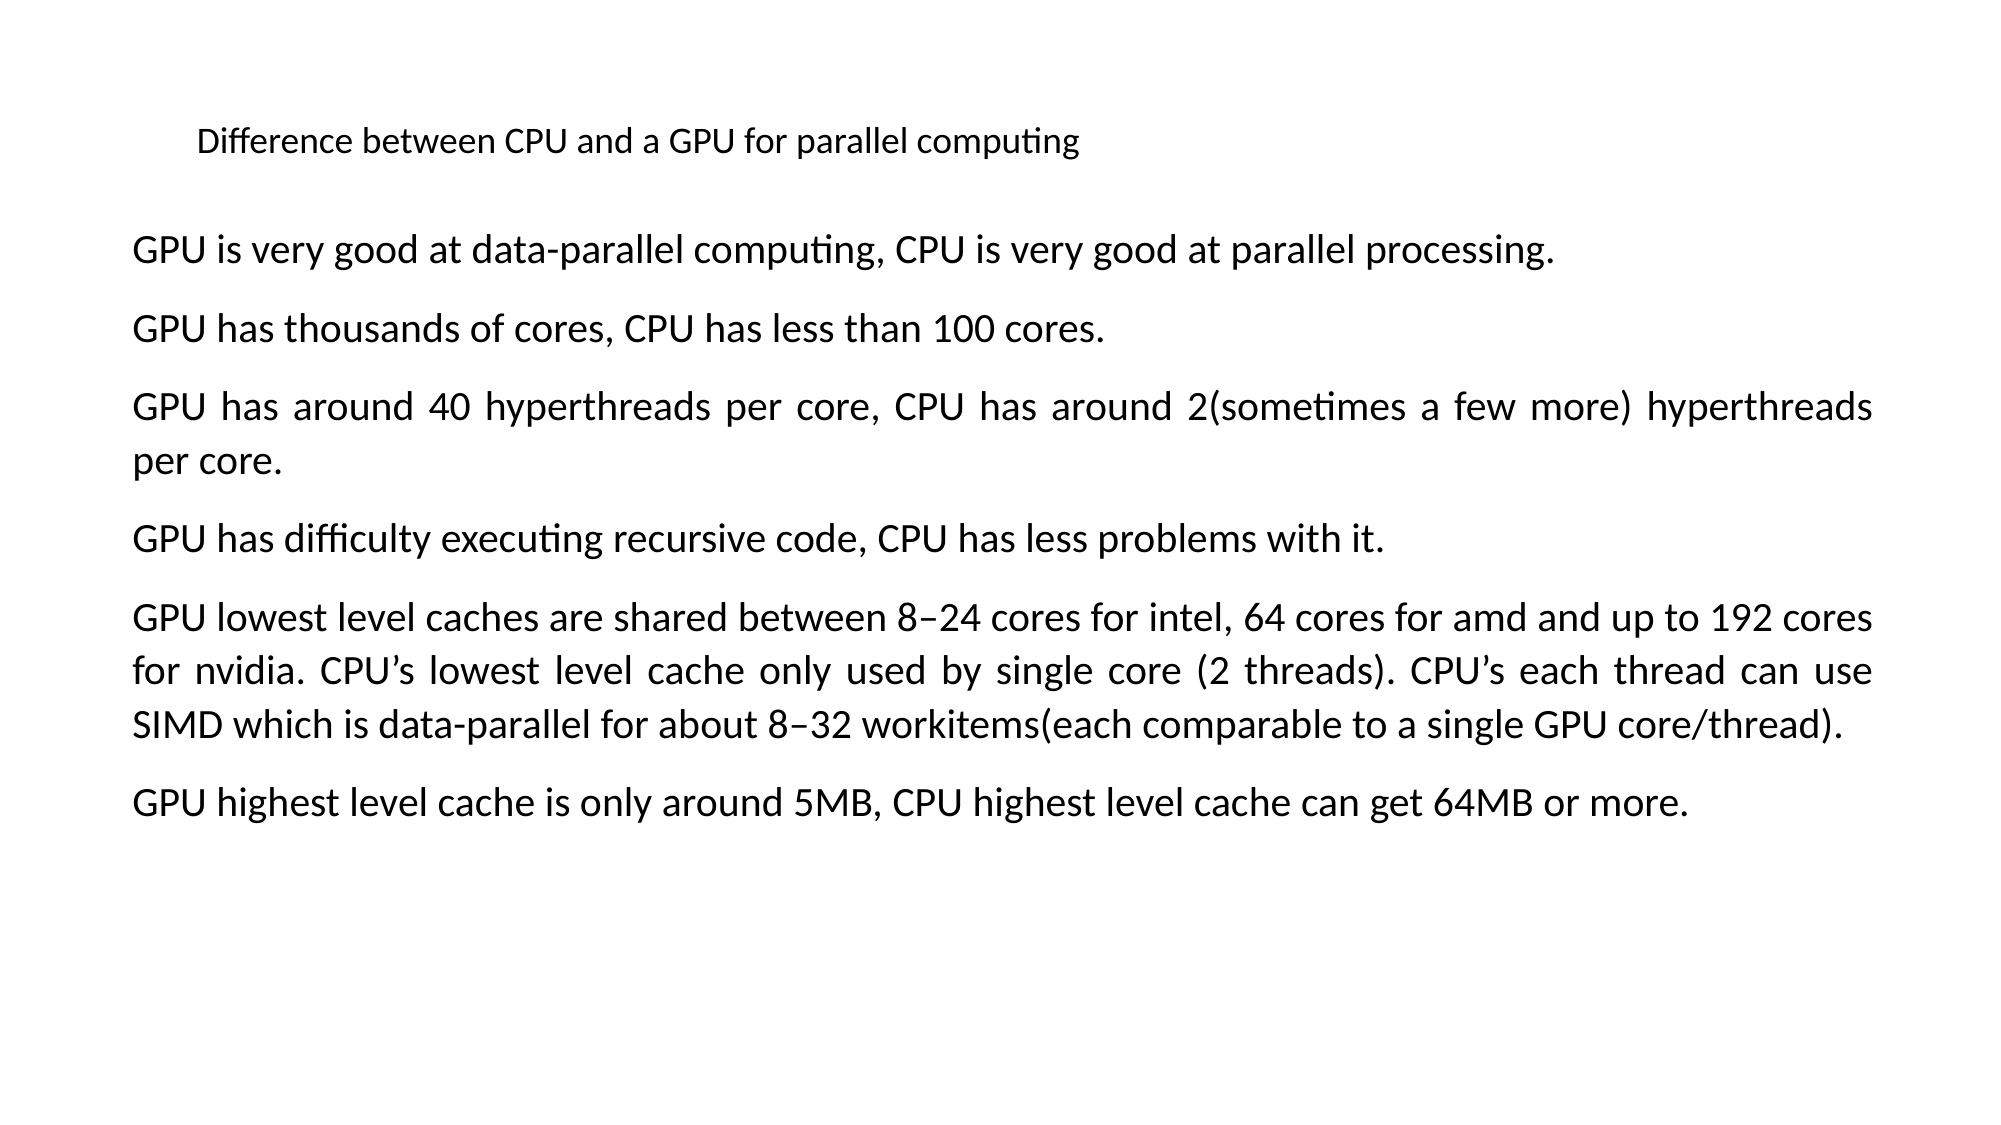

Difference between CPU and a GPU for parallel computing
GPU is very good at data-parallel computing, CPU is very good at parallel processing.
GPU has thousands of cores, CPU has less than 100 cores.
GPU has around 40 hyperthreads per core, CPU has around 2(sometimes a few more) hyperthreads per core.
GPU has difficulty executing recursive code, CPU has less problems with it.
GPU lowest level caches are shared between 8–24 cores for intel, 64 cores for amd and up to 192 cores for nvidia. CPU’s lowest level cache only used by single core (2 threads). CPU’s each thread can use SIMD which is data-parallel for about 8–32 workitems(each comparable to a single GPU core/thread).
GPU highest level cache is only around 5MB, CPU highest level cache can get 64MB or more.